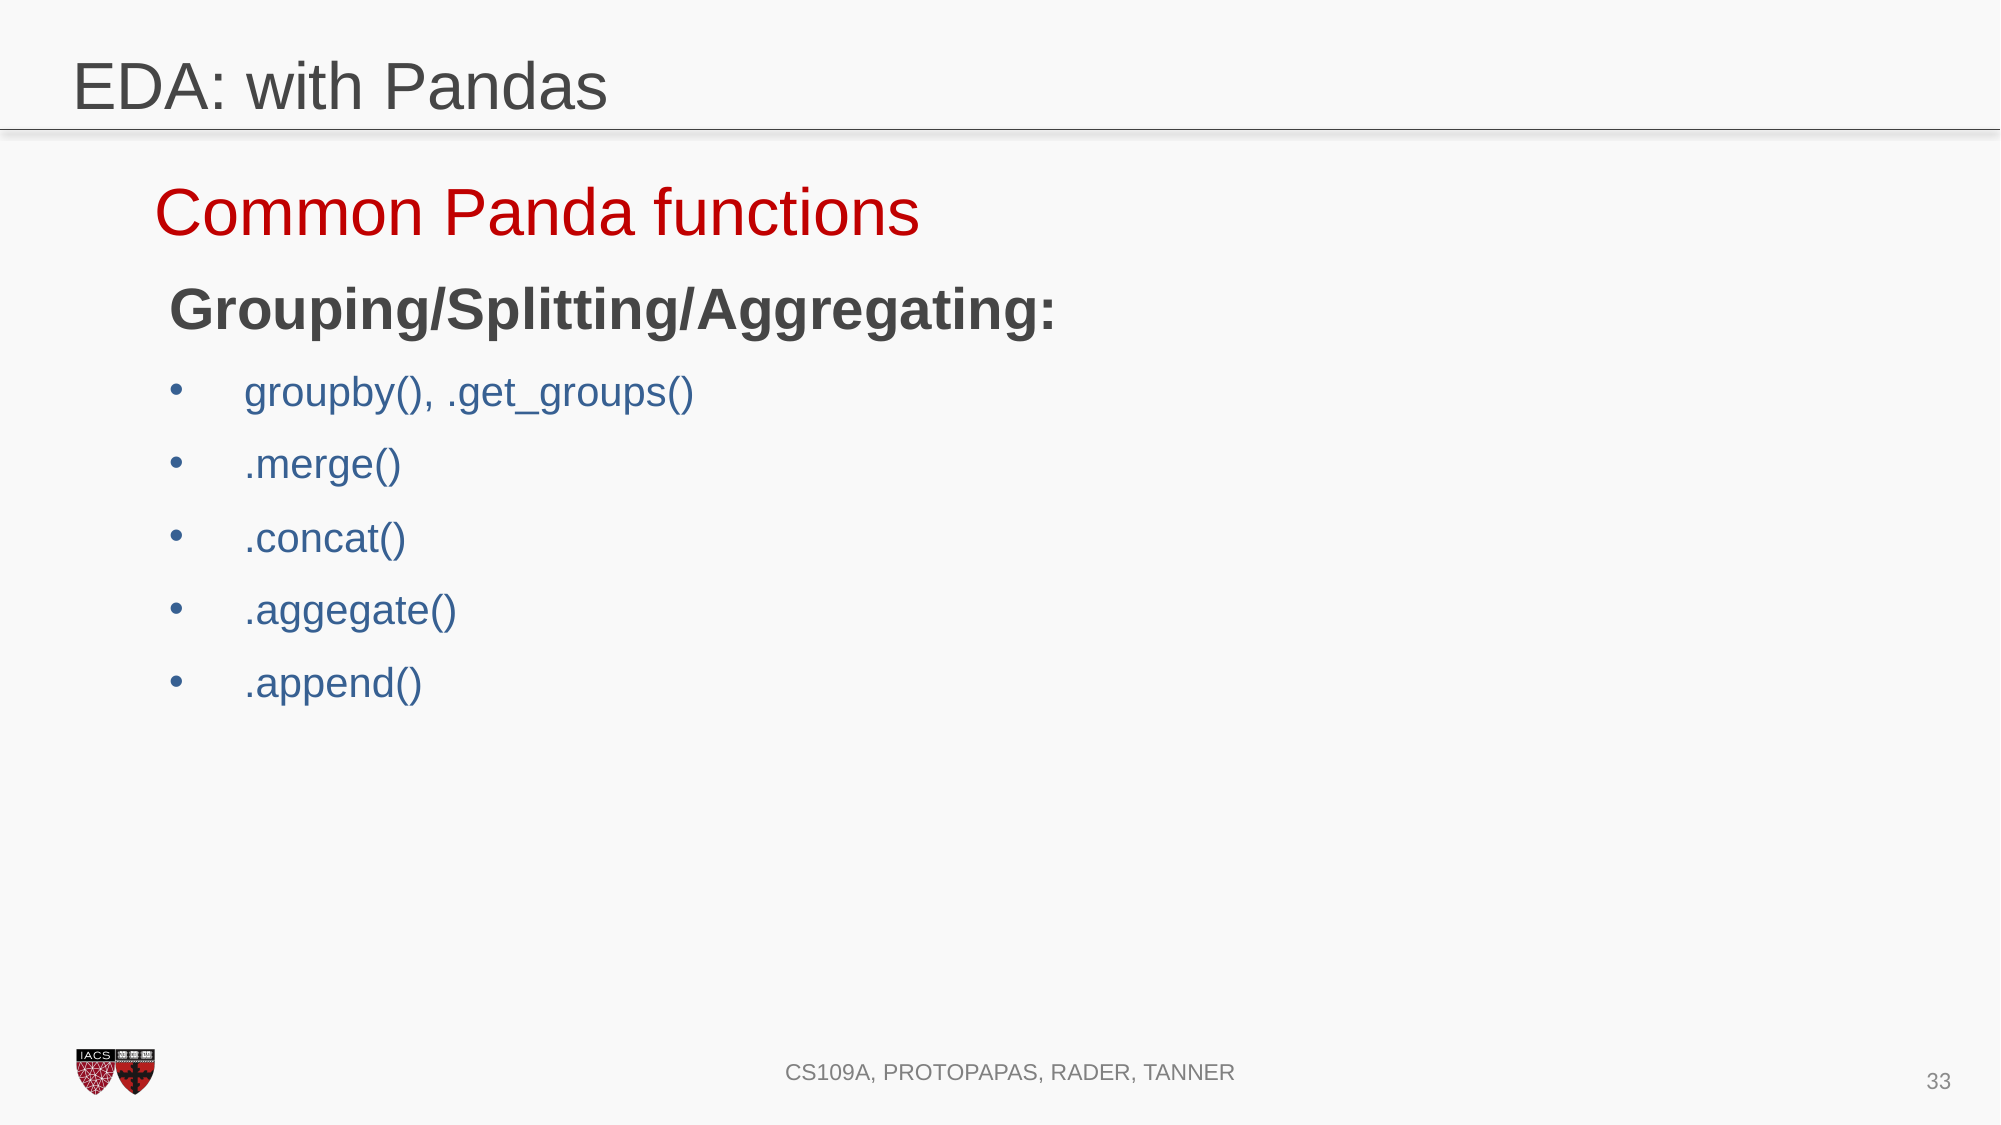

# EDA: with Pandas
Common Panda functions
Grouping/Splitting/Aggregating:
groupby(), .get_groups()
.merge()
.concat()
.aggegate()
.append()

33